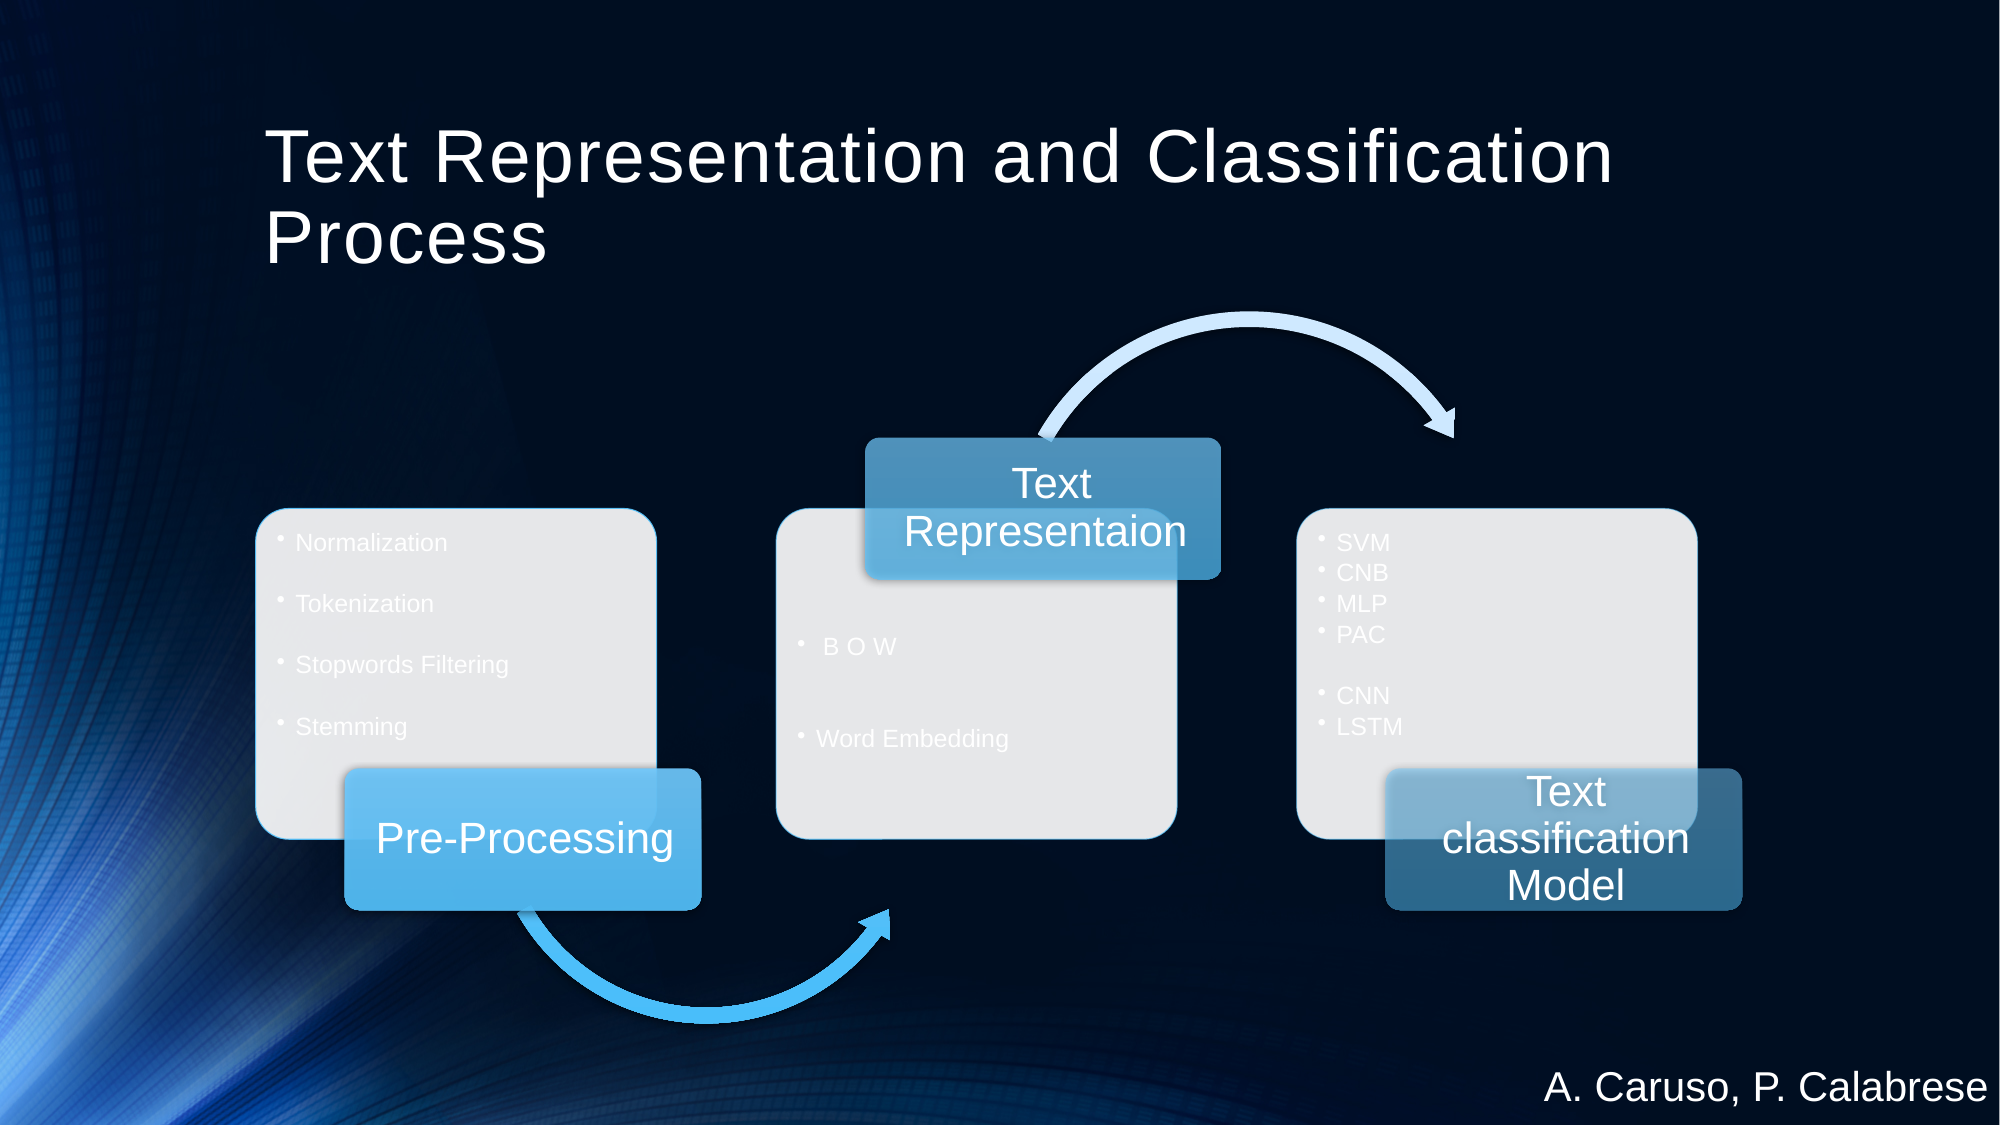

# Text Representation and Classification Process
Normalization

Tokenization

Stopwords Filtering

Stemming
Pre-Processing

 B O W

Word Embedding
 Text Representaion
SVM
CNB
MLP
PAC

CNN
LSTM
Text classification Model
A. Caruso, P. Calabrese